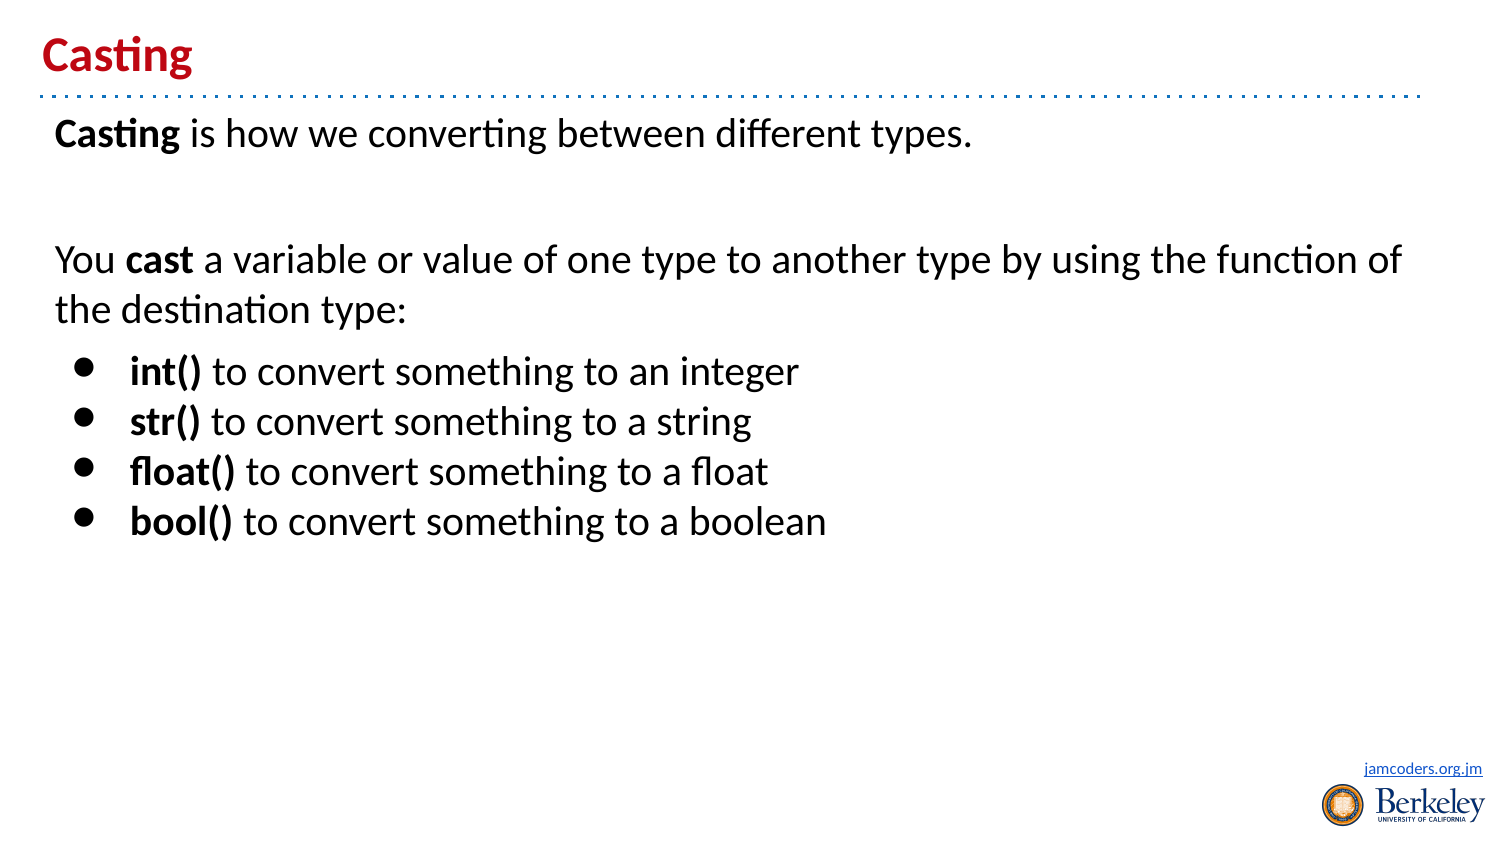

# Casting
Casting is how we converting between different types.

You cast a variable or value of one type to another type by using the function of the destination type:
int() to convert something to an integer
str() to convert something to a string
float() to convert something to a float
bool() to convert something to a boolean